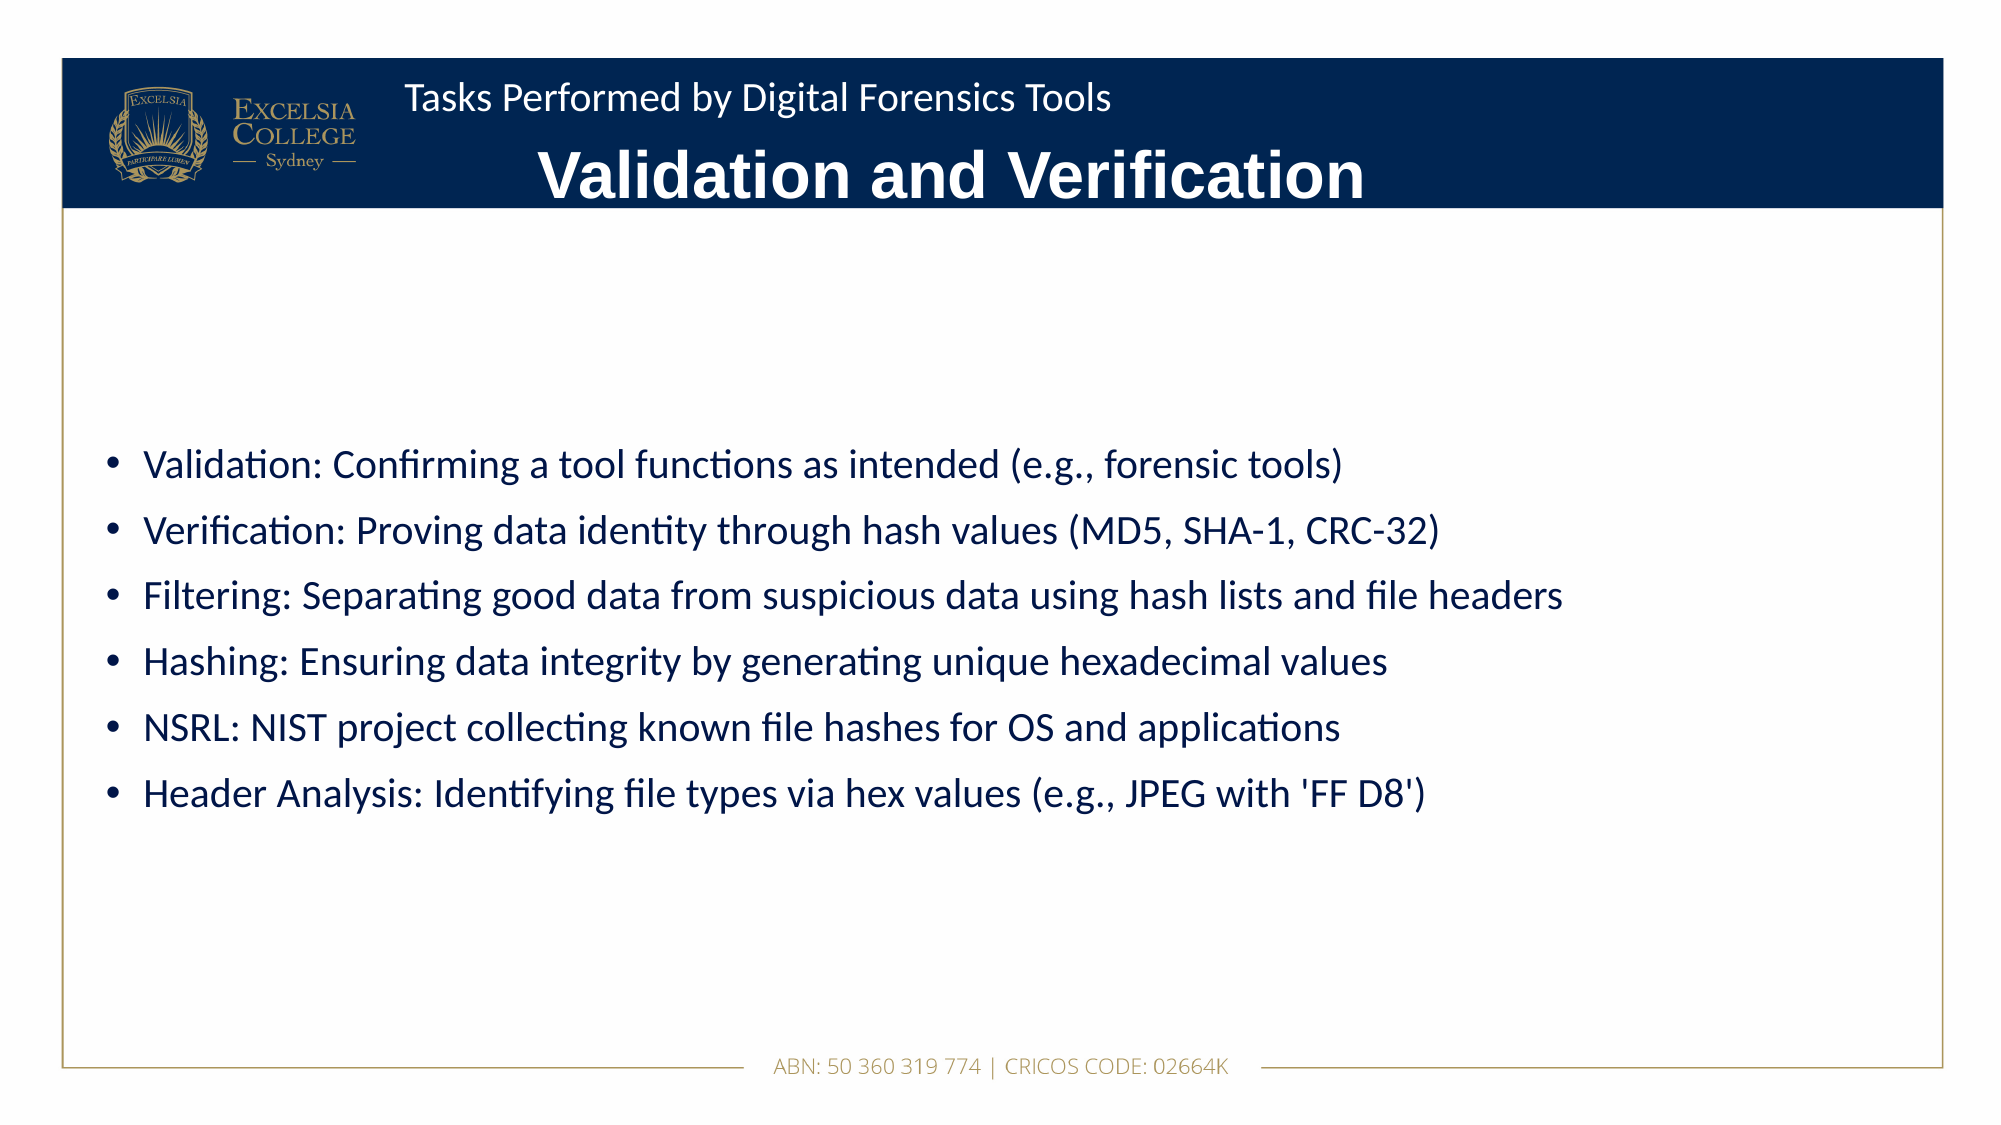

# Tasks Performed by Digital Forensics Tools
Validation and Verification
Validation: Confirming a tool functions as intended (e.g., forensic tools)
Verification: Proving data identity through hash values (MD5, SHA-1, CRC-32)
Filtering: Separating good data from suspicious data using hash lists and file headers
Hashing: Ensuring data integrity by generating unique hexadecimal values
NSRL: NIST project collecting known file hashes for OS and applications
Header Analysis: Identifying file types via hex values (e.g., JPEG with 'FF D8')